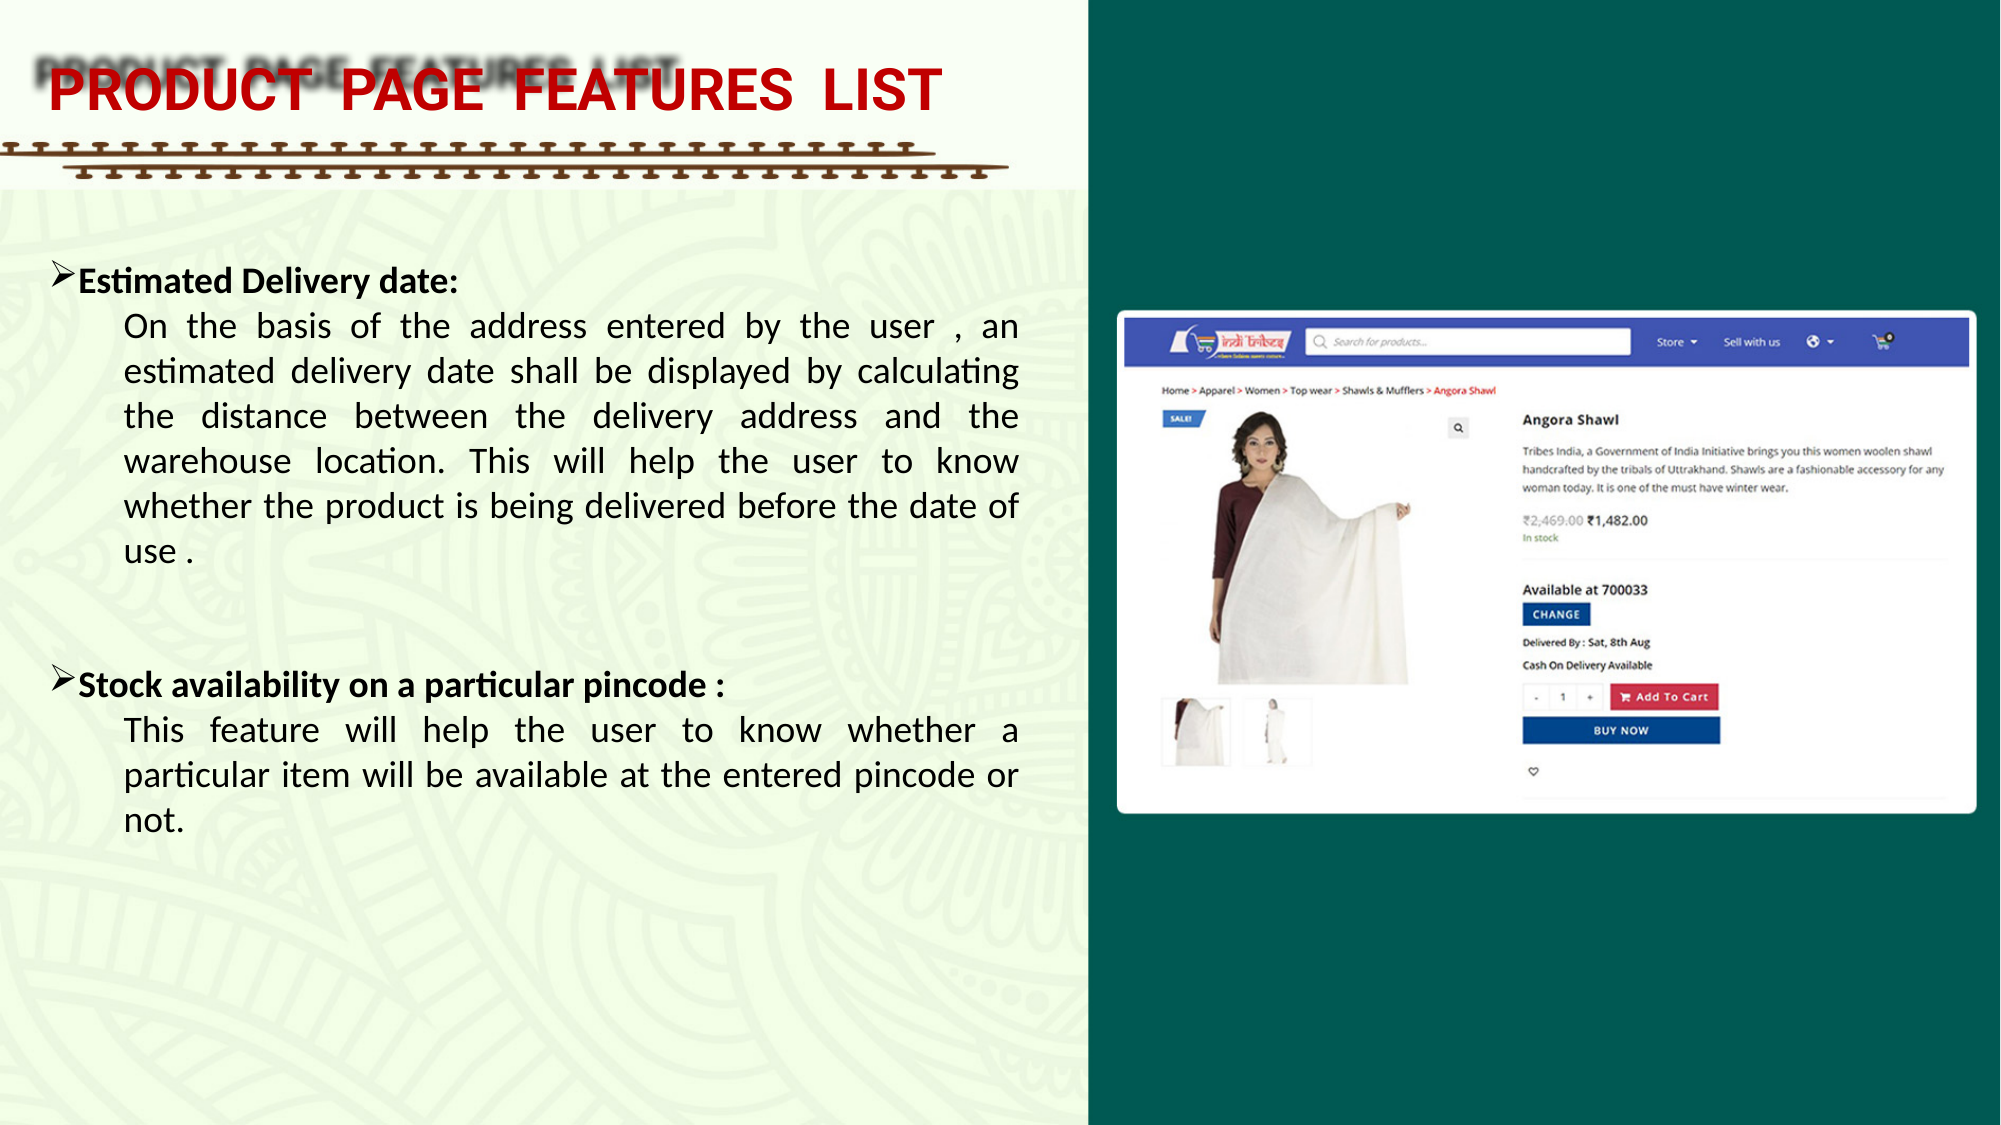

# PRODUCT  PAGE  FEATURES  LIST
Estimated Delivery date:
On the basis of the address entered by the user , an estimated delivery date shall be displayed by calculating the distance between the delivery address and the warehouse location. This will help the user to know whether the product is being delivered before the date of use .
Stock availability on a particular pincode :
This feature will help the user to know whether a particular item will be available at the entered pincode or not.